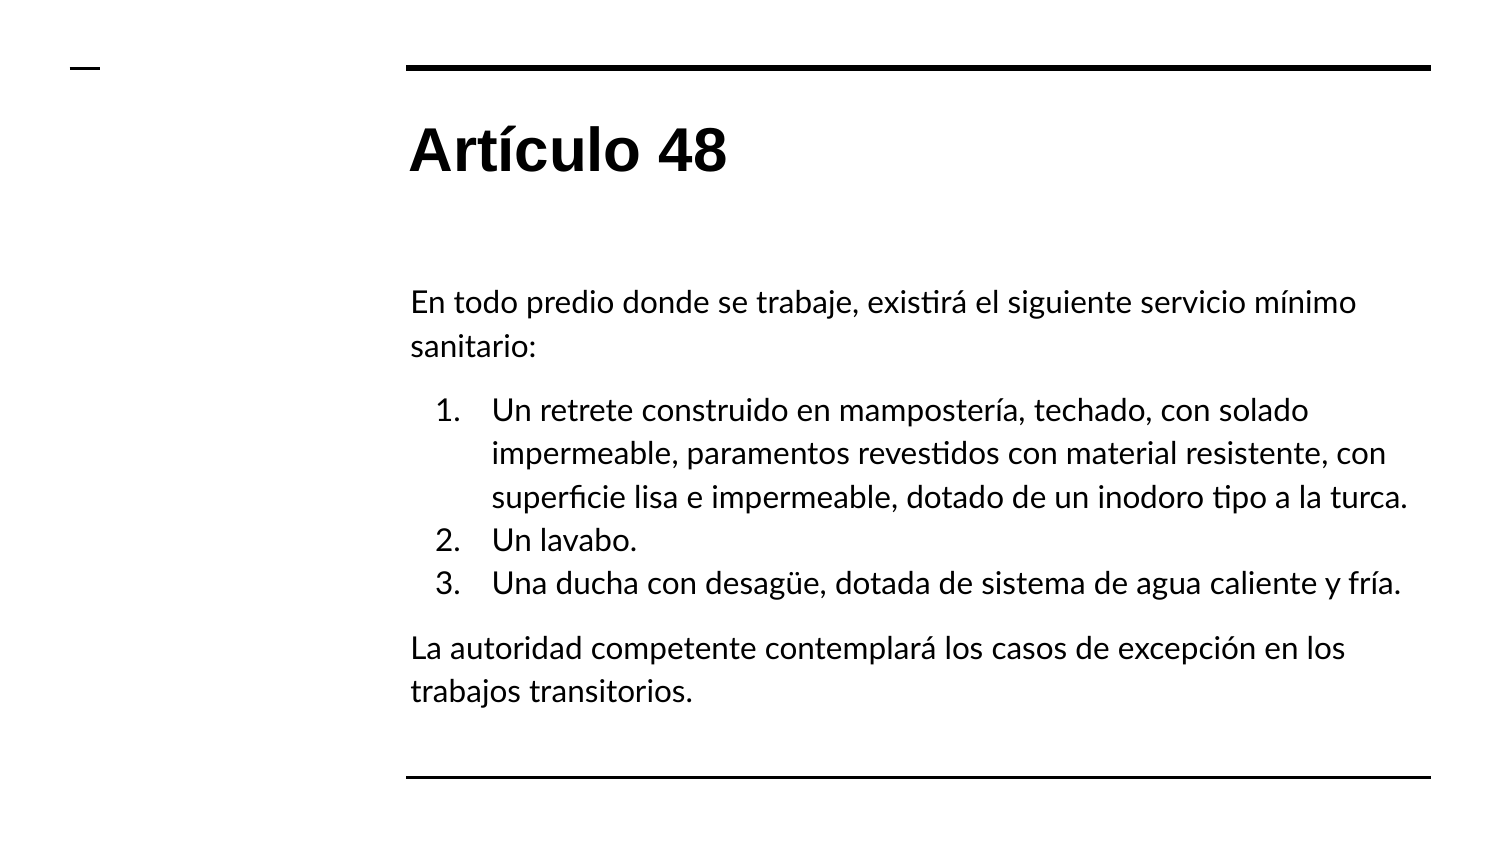

# Artículo 48
En todo predio donde se trabaje, existirá el siguiente servicio mínimo sanitario:
Un retrete construido en mampostería, techado, con solado impermeable, paramentos revestidos con material resistente, con superficie lisa e impermeable, dotado de un inodoro tipo a la turca.
Un lavabo.
Una ducha con desagüe, dotada de sistema de agua caliente y fría.
La autoridad competente contemplará los casos de excepción en los trabajos transitorios.